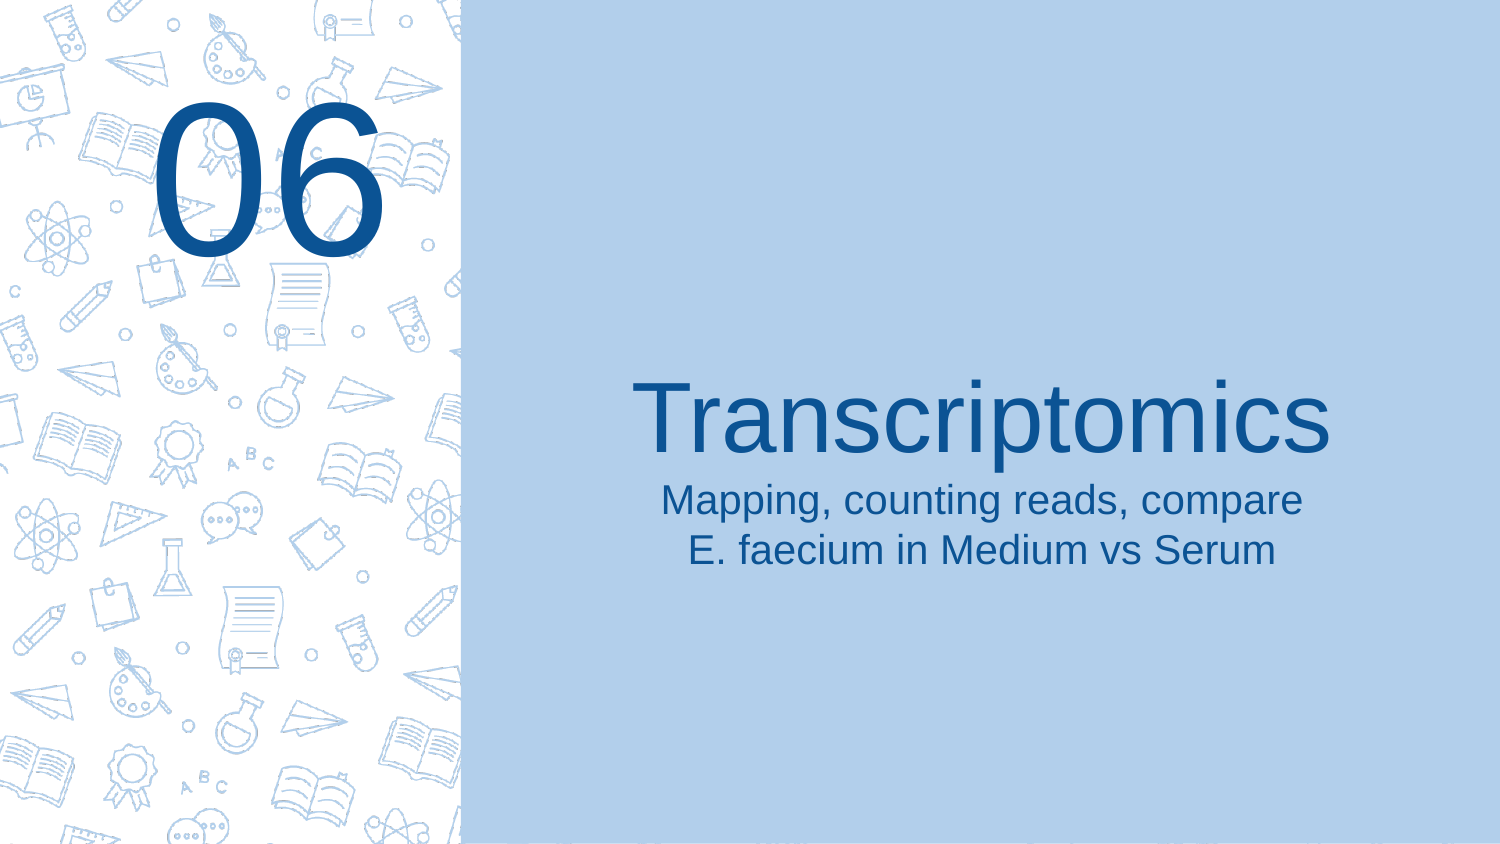

06
# Transcriptomics Mapping, counting reads, compare E. faecium in Medium vs Serum